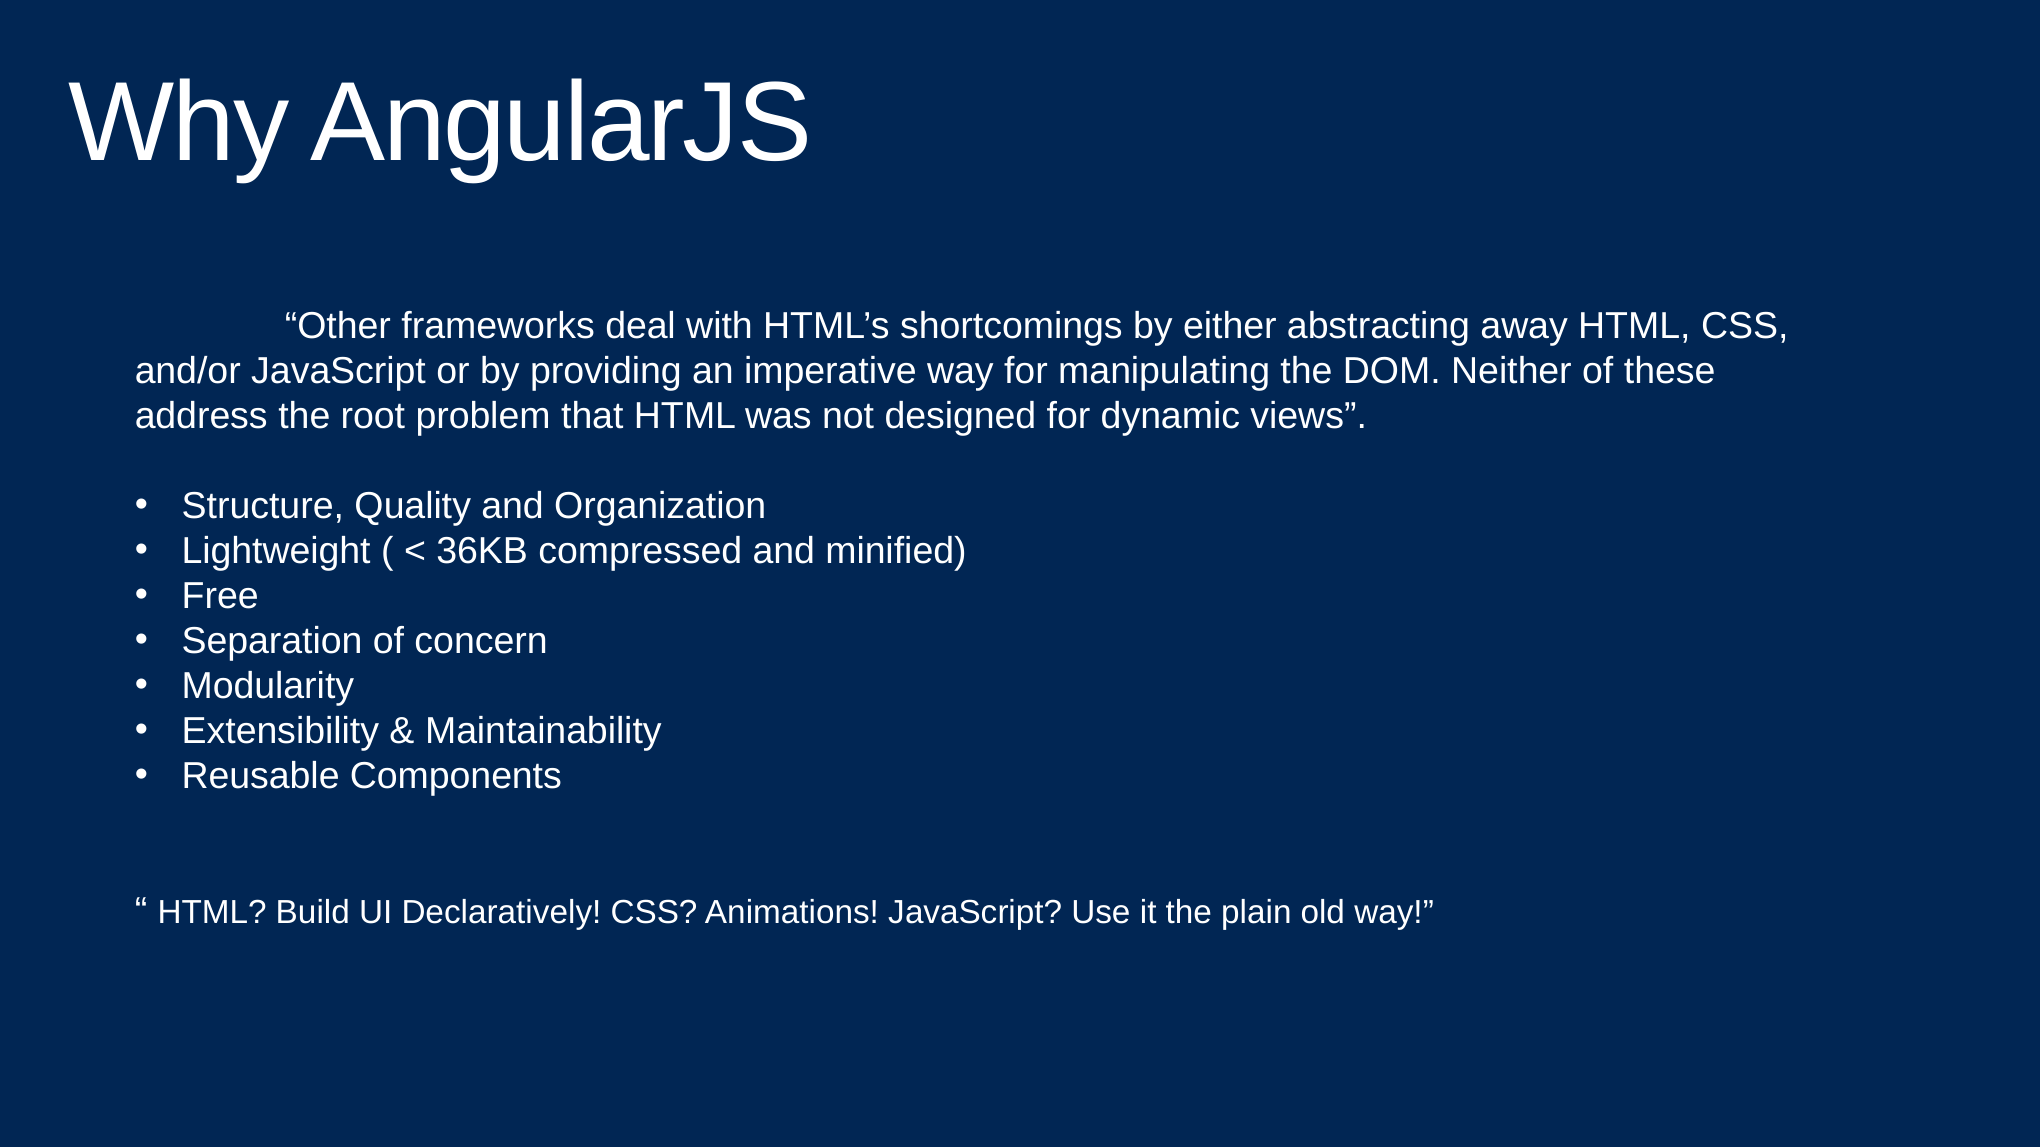

# Why AngularJS

	“Other frameworks deal with HTML’s shortcomings by either abstracting away HTML, CSS, and/or JavaScript or by providing an imperative way for manipulating the DOM. Neither of these address the root problem that HTML was not designed for dynamic views”.

Structure, Quality and Organization
Lightweight ( < 36KB compressed and minified)
Free
Separation of concern
Modularity
Extensibility & Maintainability
Reusable Components

“ HTML? Build UI Declaratively! CSS? Animations! JavaScript? Use it the plain old way!”